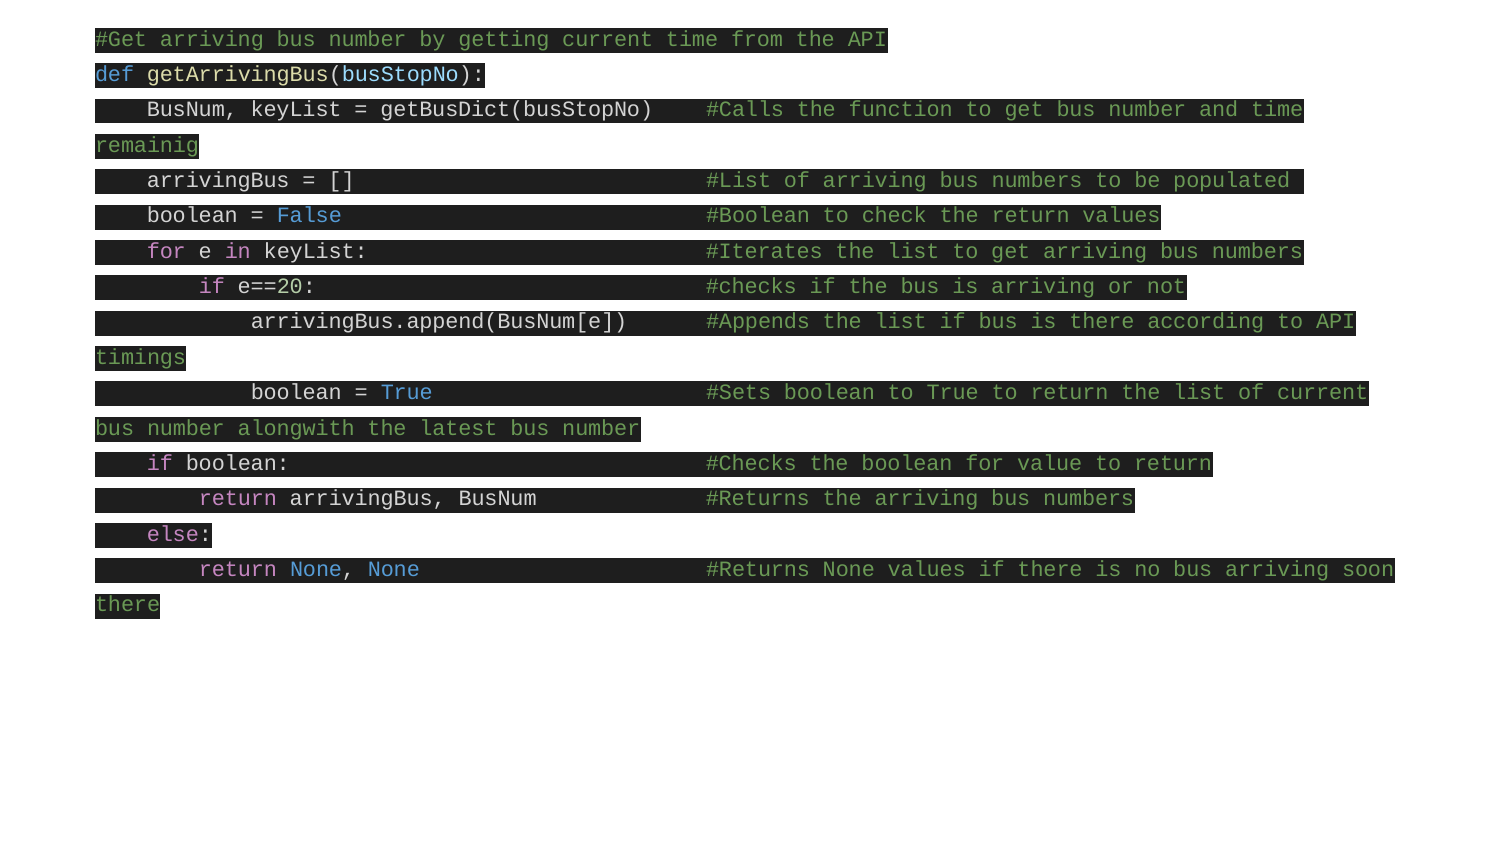

#Get arriving bus number by getting current time from the API
def getArrivingBus(busStopNo):
    BusNum, keyList = getBusDict(busStopNo)    #Calls the function to get bus number and time remainig
    arrivingBus = []                           #List of arriving bus numbers to be populated
    boolean = False                            #Boolean to check the return values
    for e in keyList:                          #Iterates the list to get arriving bus numbers
        if e==20:                              #checks if the bus is arriving or not
            arrivingBus.append(BusNum[e])      #Appends the list if bus is there according to API timings
            boolean = True                     #Sets boolean to True to return the list of current bus number alongwith the latest bus number
    if boolean:                                #Checks the boolean for value to return
        return arrivingBus, BusNum             #Returns the arriving bus numbers
    else:
        return None, None                      #Returns None values if there is no bus arriving soon there